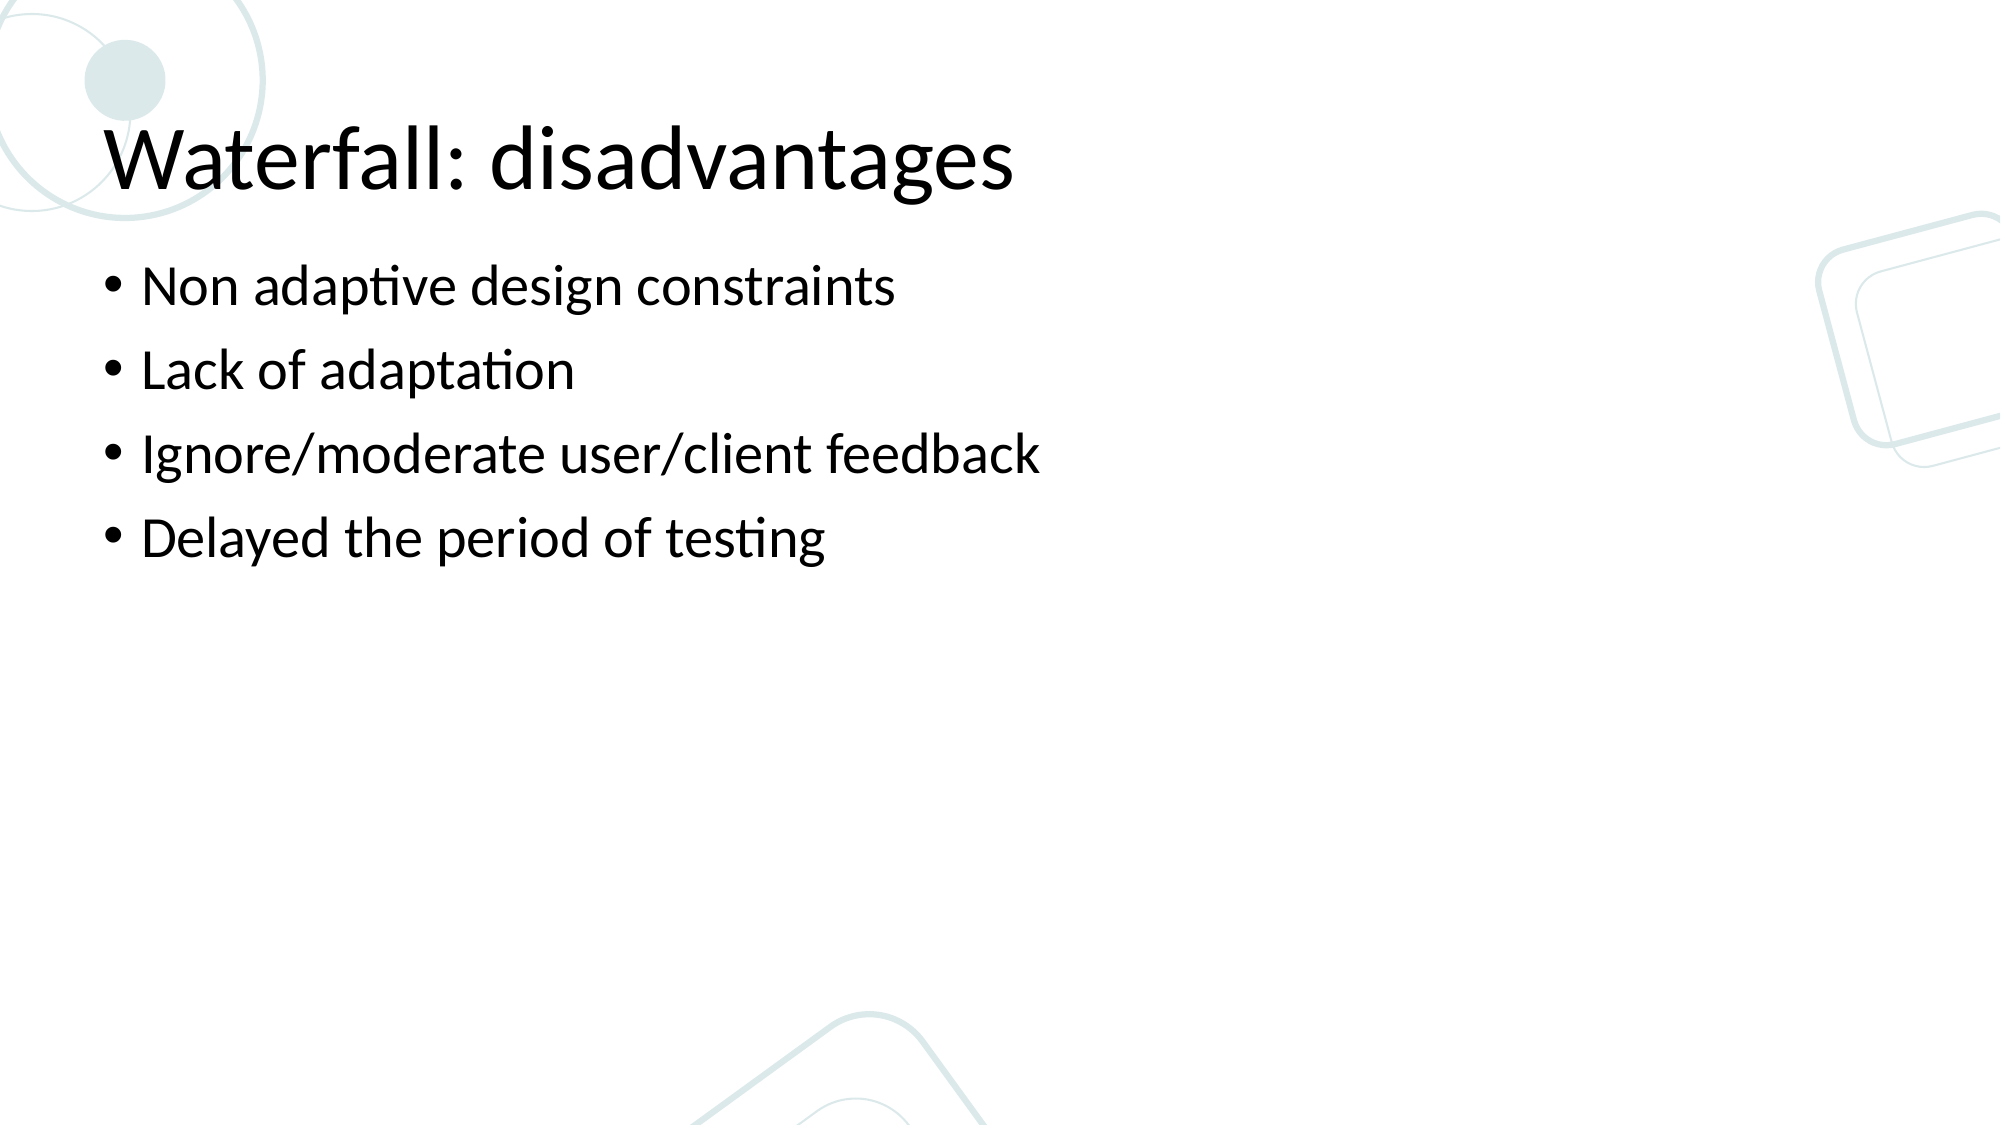

# Waterfall: disadvantages
Non adaptive design constraints
Lack of adaptation
Ignore/moderate user/client feedback
Delayed the period of testing